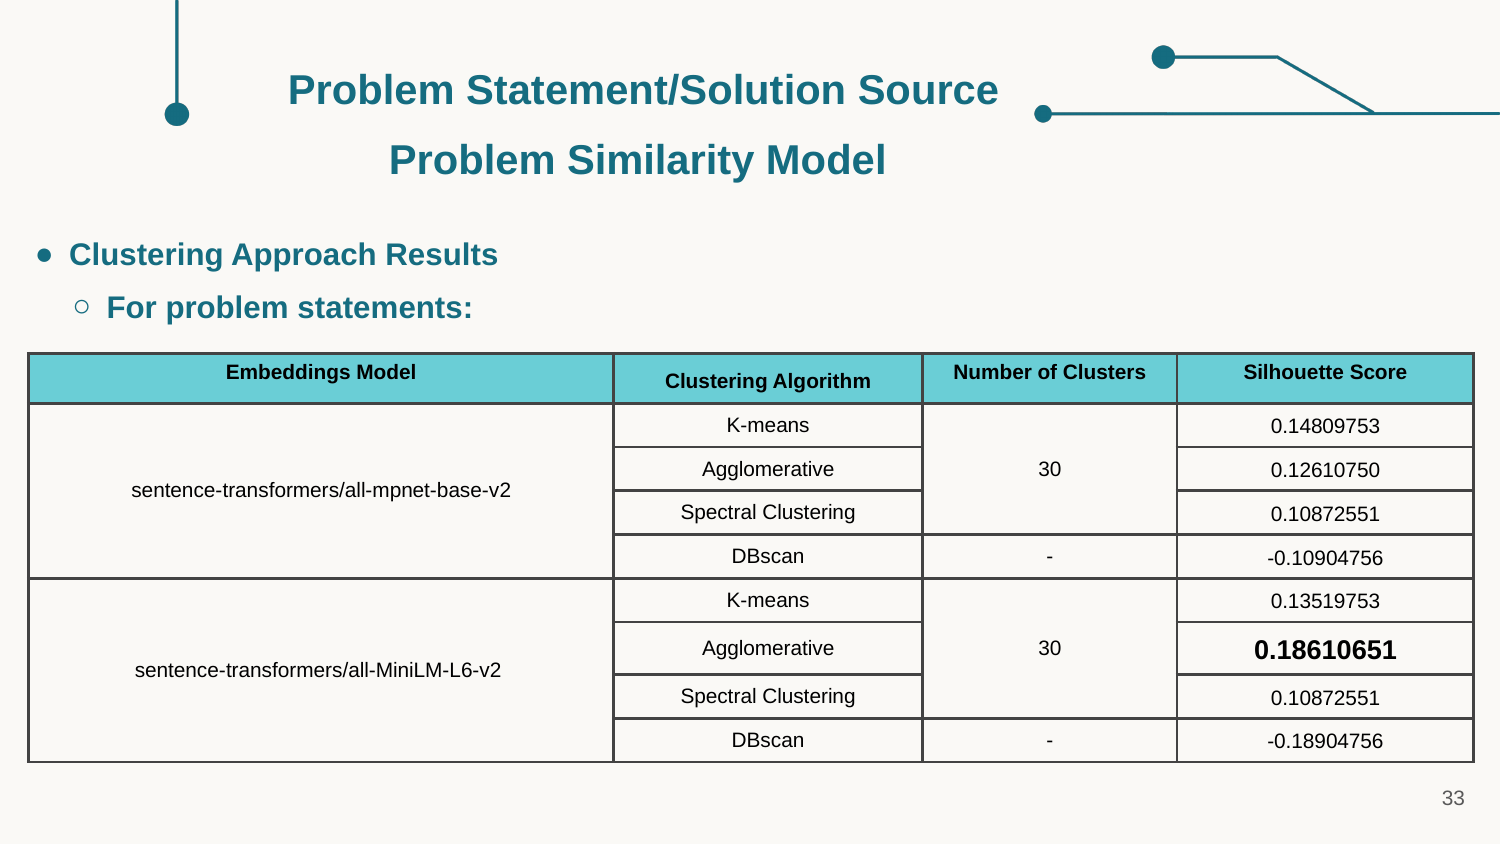

Problem Statement/Solution Source Problem Similarity Model
Clustering Approach Results
For problem statements:
| Embeddings Model | Clustering Algorithm | Number of Clusters | Silhouette Score |
| --- | --- | --- | --- |
| sentence-transformers/all-mpnet-base-v2 | K-means | 30 | 0.14809753 |
|  | Agglomerative |  | 0.12610750 |
|  | Spectral Clustering |  | 0.10872551 |
|  | DBscan | - | -0.10904756 |
| sentence-transformers/all-MiniLM-L6-v2 | K-means | 30 | 0.13519753 |
|  | Agglomerative |  | 0.18610651 |
|  | Spectral Clustering |  | 0.10872551 |
|  | DBscan | - | -0.18904756 |
33